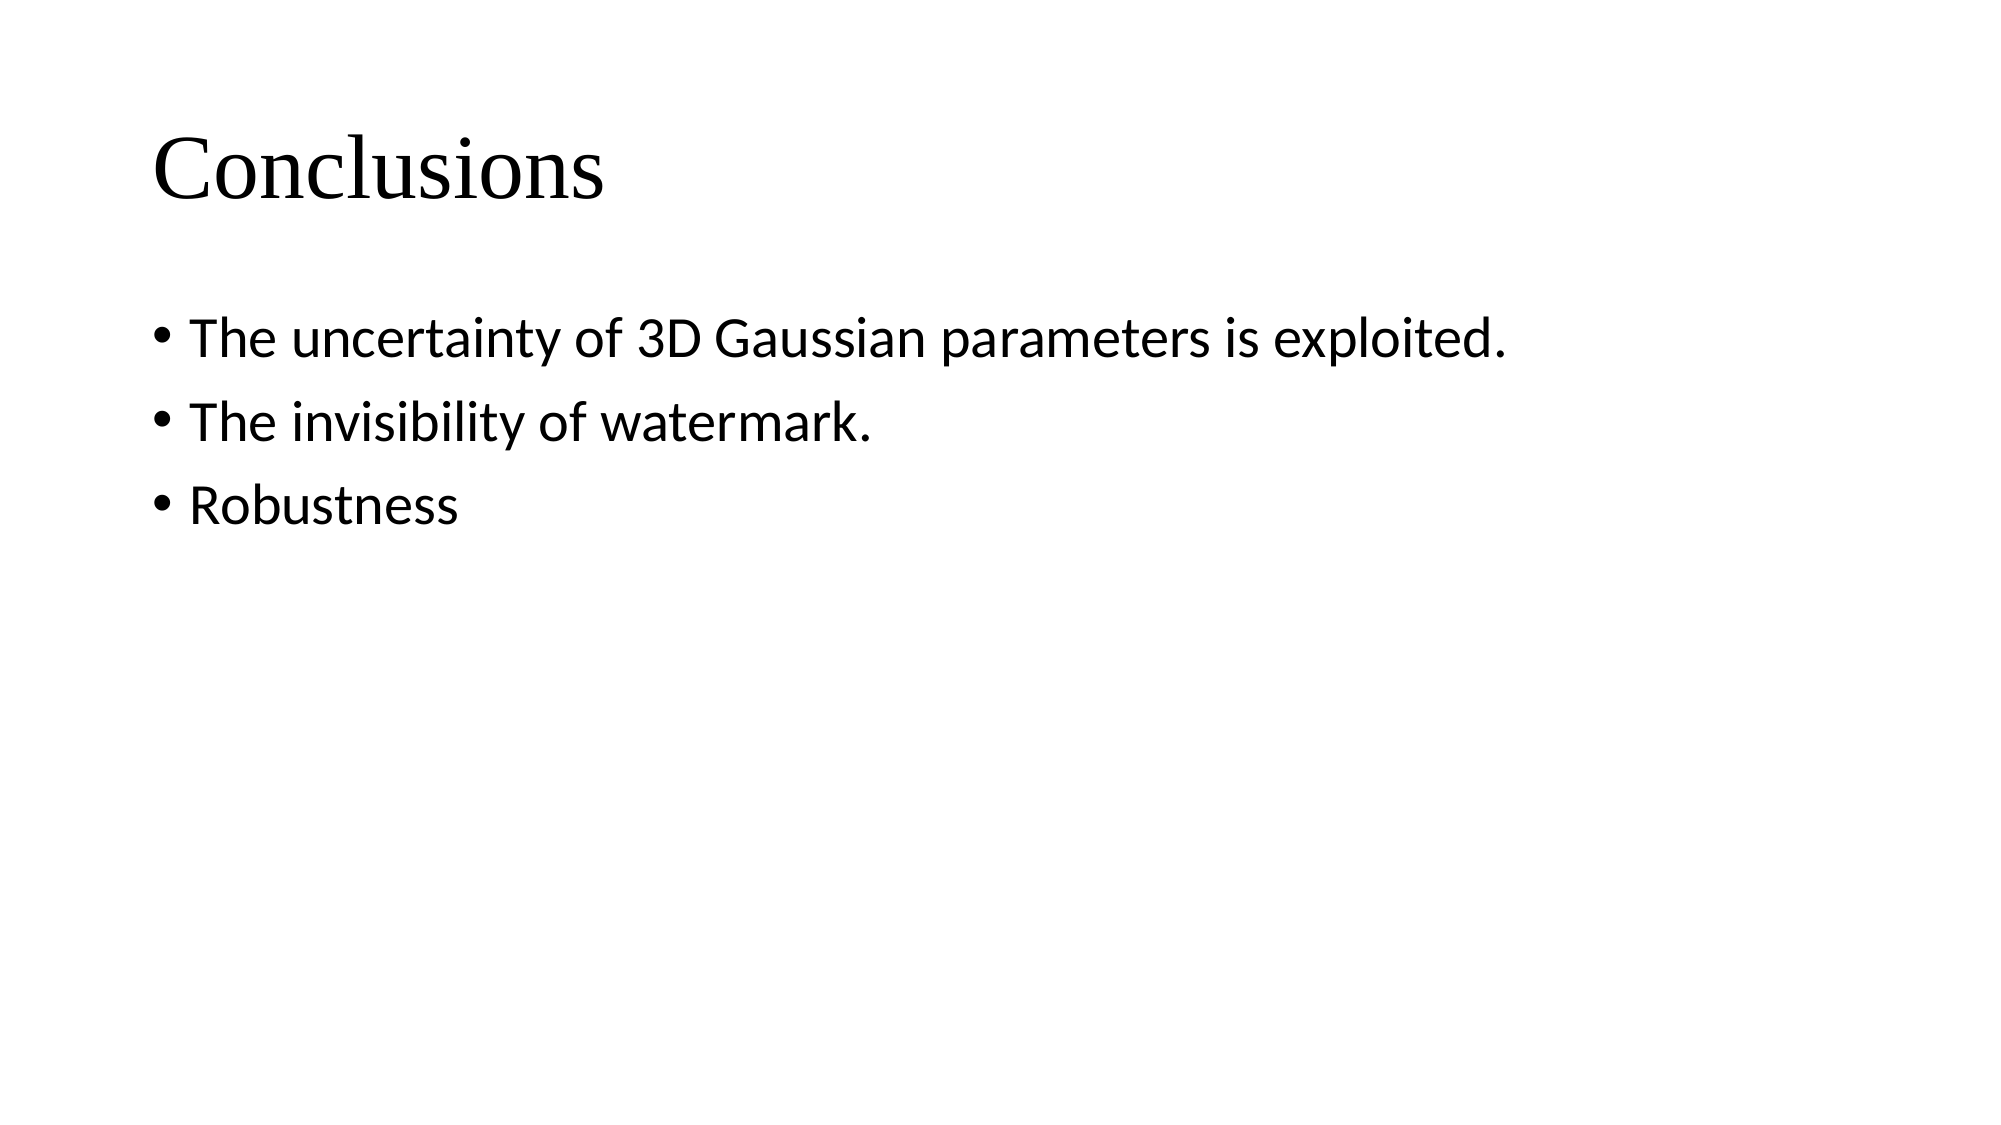

# Conclusions
The uncertainty of 3D Gaussian parameters is exploited.
The invisibility of watermark.
Robustness